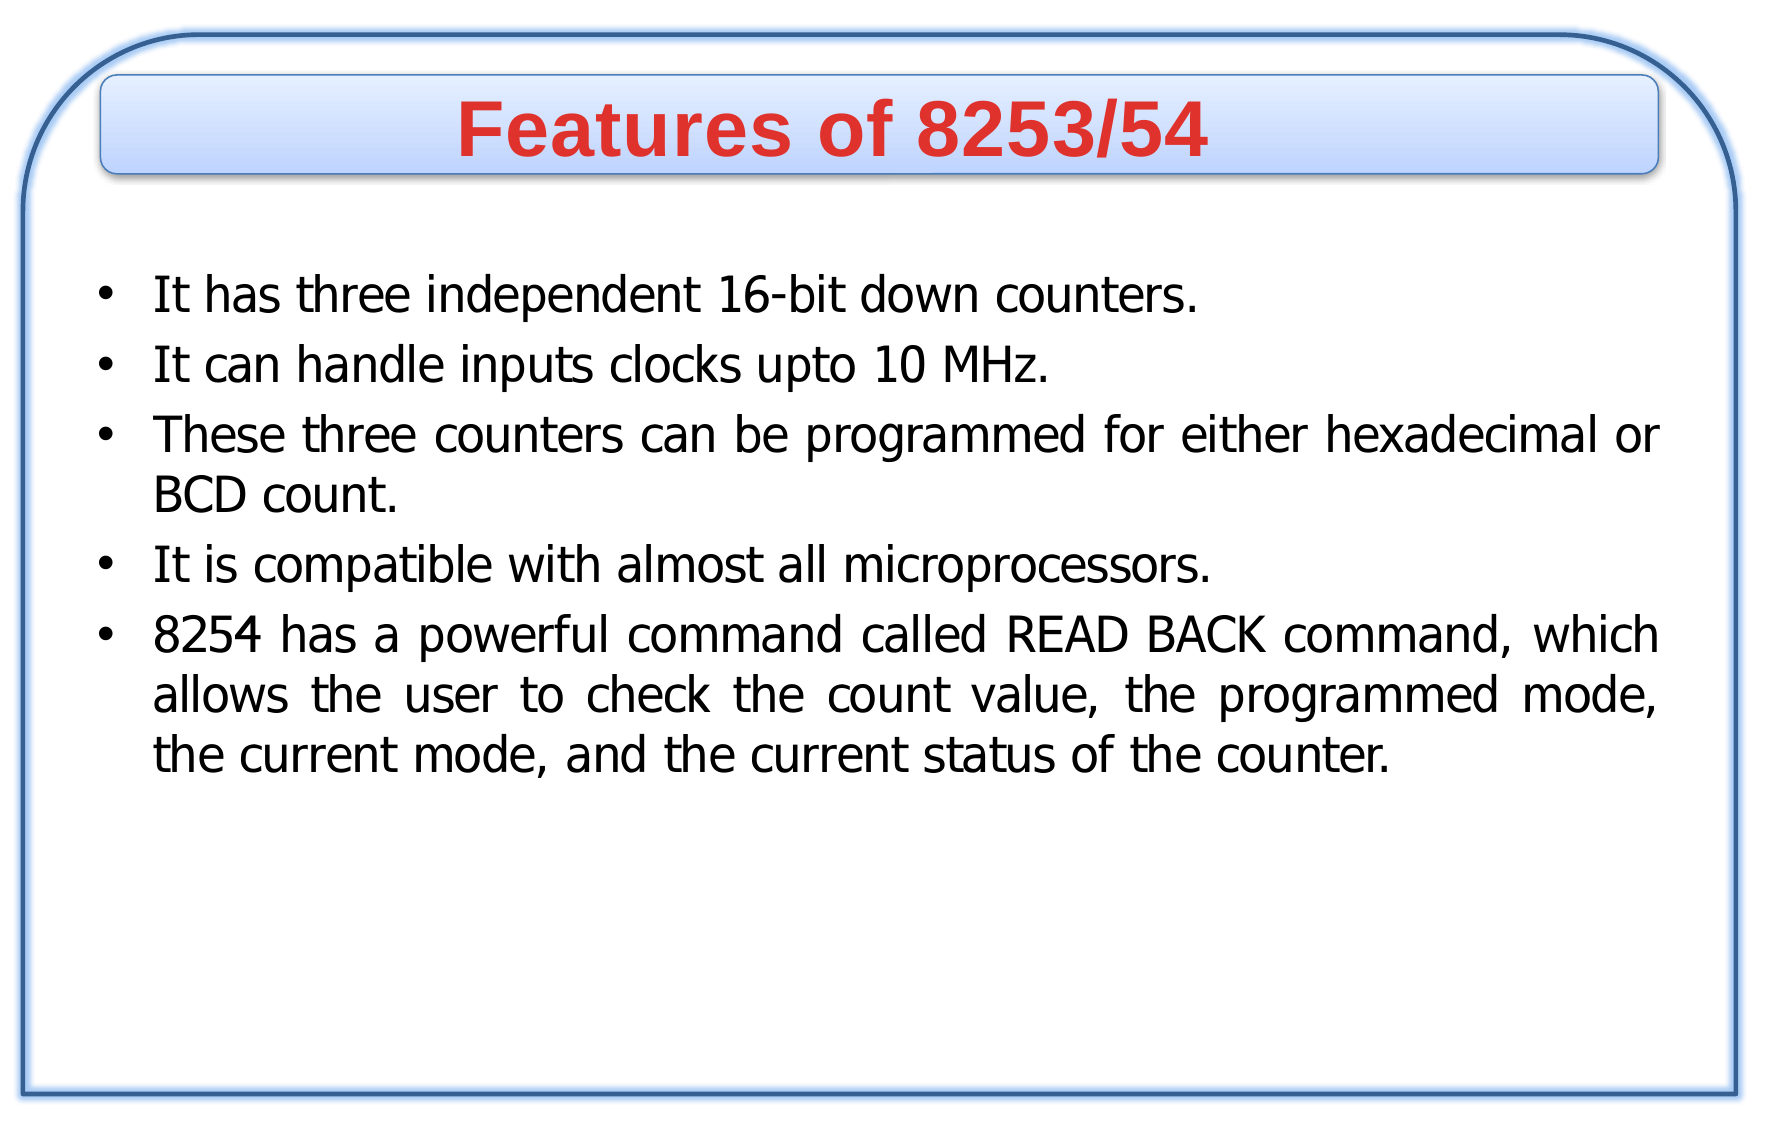

Features of 8253/54
It has three independent 16-bit down counters.
It can handle inputs clocks upto 10 MHz.
These three counters can be programmed for either hexadecimal or BCD count.
It is compatible with almost all microprocessors.
8254 has a powerful command called READ BACK command, which allows the user to check the count value, the programmed mode, the current mode, and the current status of the counter.